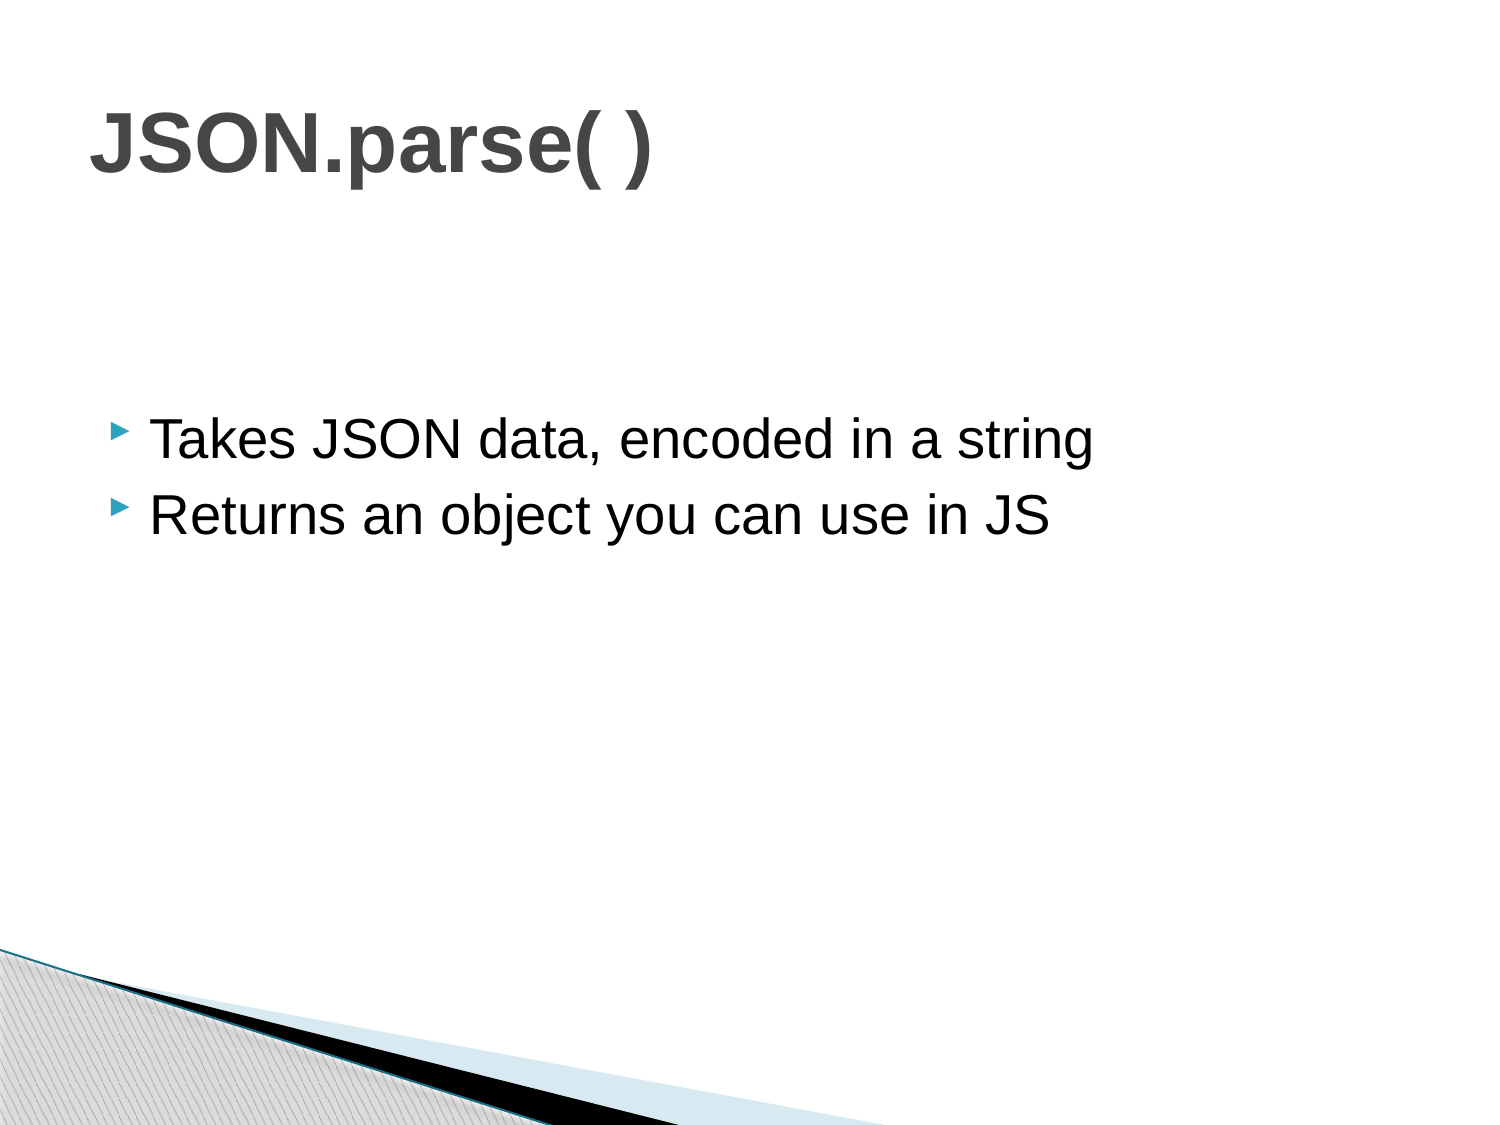

# JSON.parse( )

Takes JSON data, encoded in a string
Returns an object you can use in JS